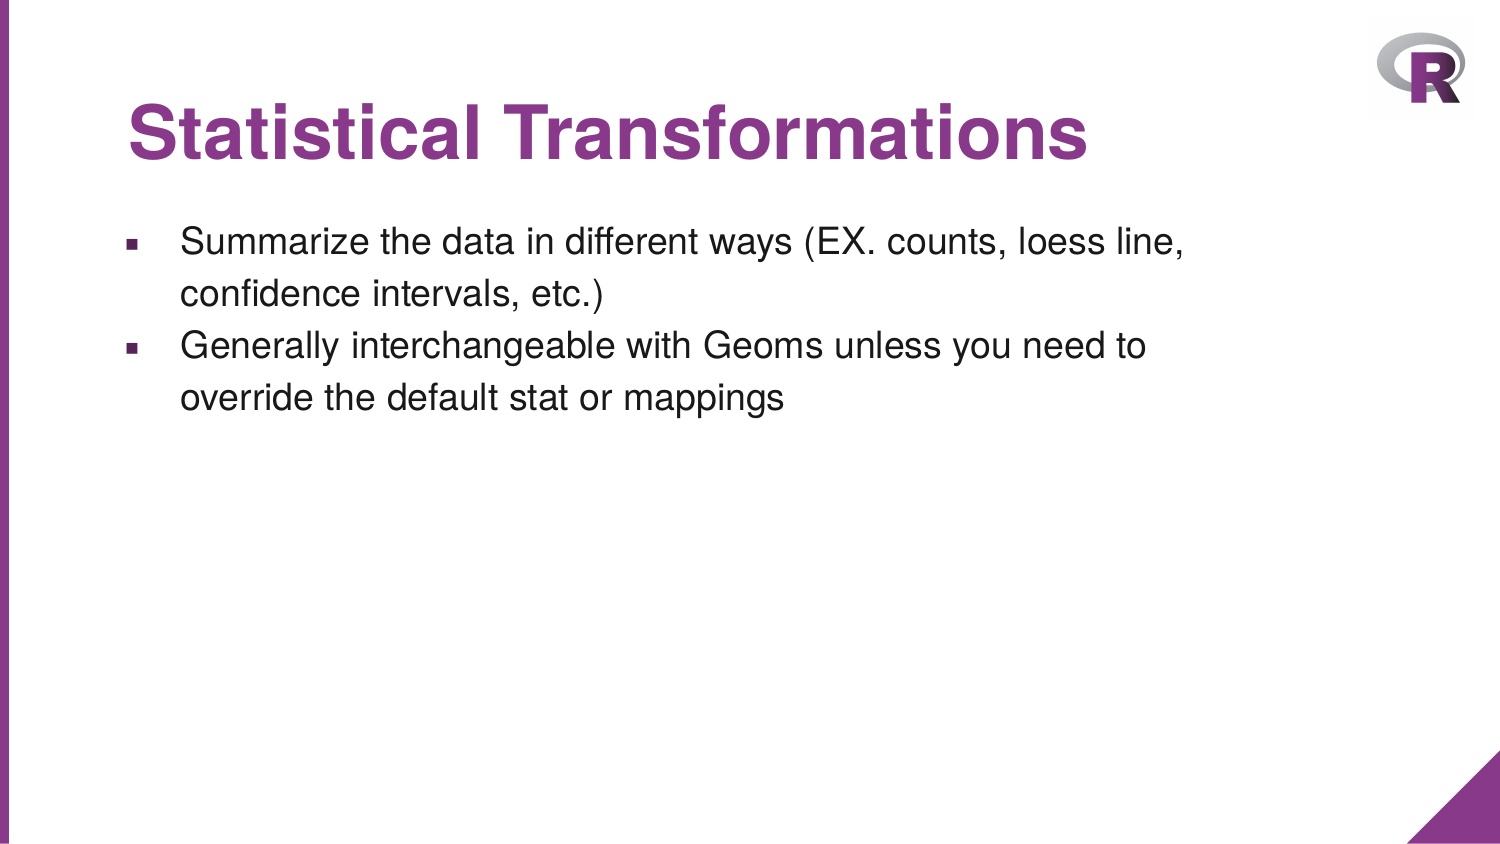

# Statistical Transformations
Summarize the data in different ways (EX. counts, loess line, confidence intervals, etc.)
Generally interchangeable with Geoms unless you need to override the default stat or mappings